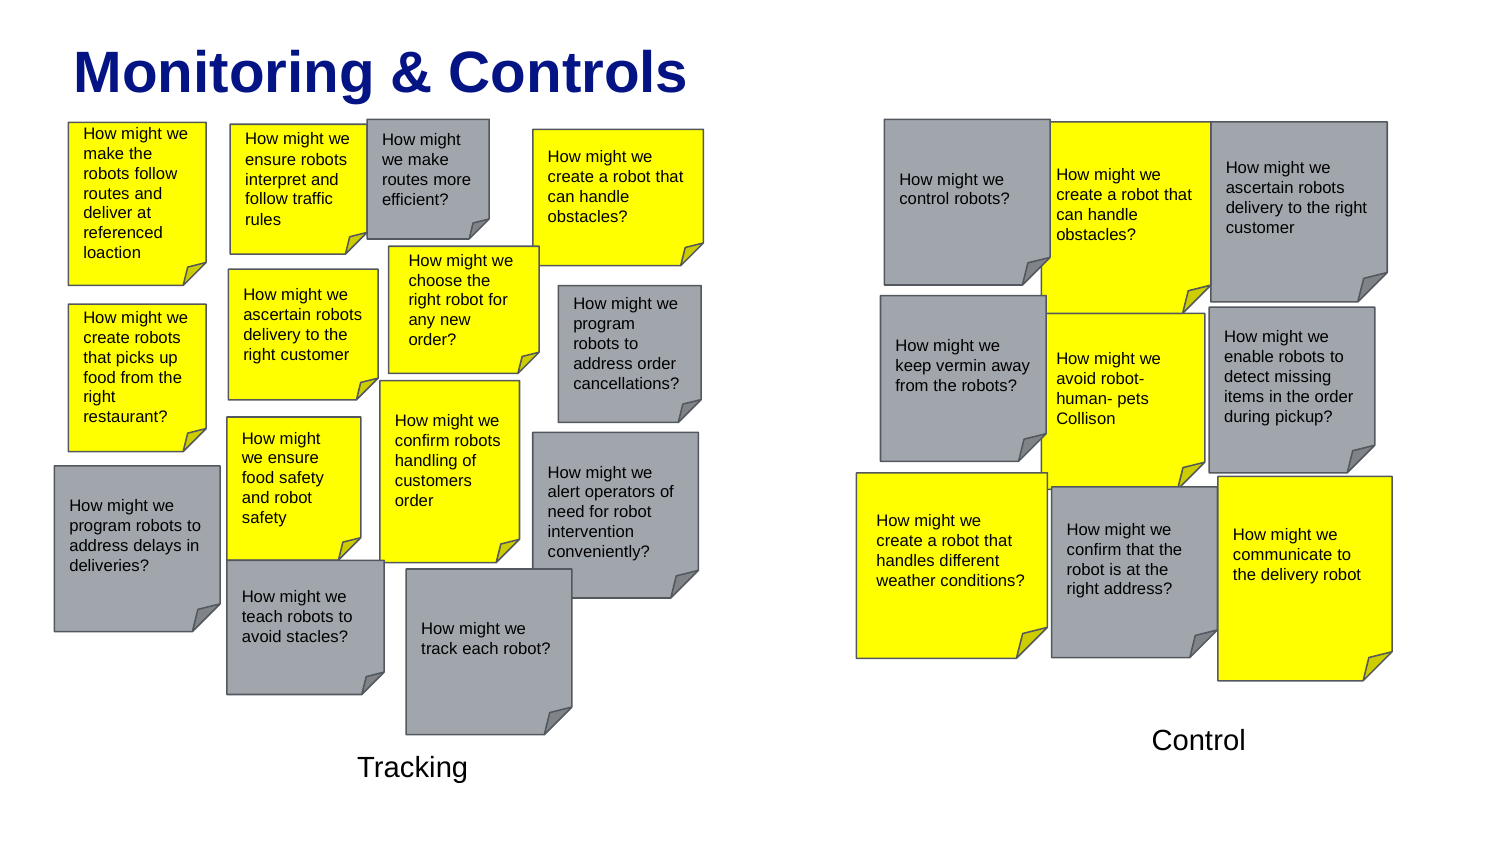

# Monitoring & Controls
How might we make routes more efficient?
How might we control robots?
How might we create a robot that can handle obstacles?
How might we ascertain robots delivery to the right customer
How might we make the robots follow routes and deliver at referenced loaction
How might we ensure robots interpret and follow traffic rules
How might we create a robot that can handle obstacles?
How might we choose the right robot for any new order?
How might we ascertain robots delivery to the right customer
How might we program robots to address order cancellations?
How might we keep vermin away from the robots?
How might we create robots that picks up food from the right restaurant?
How might we enable robots to detect missing items in the order during pickup?
How might we avoid robot-human- pets Collison
How might we confirm robots handling of customers order
How might we ensure food safety and robot safety

How might we alert operators of need for robot intervention conveniently?

How might we program robots to address delays in deliveries?
How might we create a robot that handles different weather conditions?
How might we communicate to the delivery robot

How might we confirm that the robot is at the right address?
How might we teach robots to avoid stacles?
How might we track each robot?
Control
Tracking